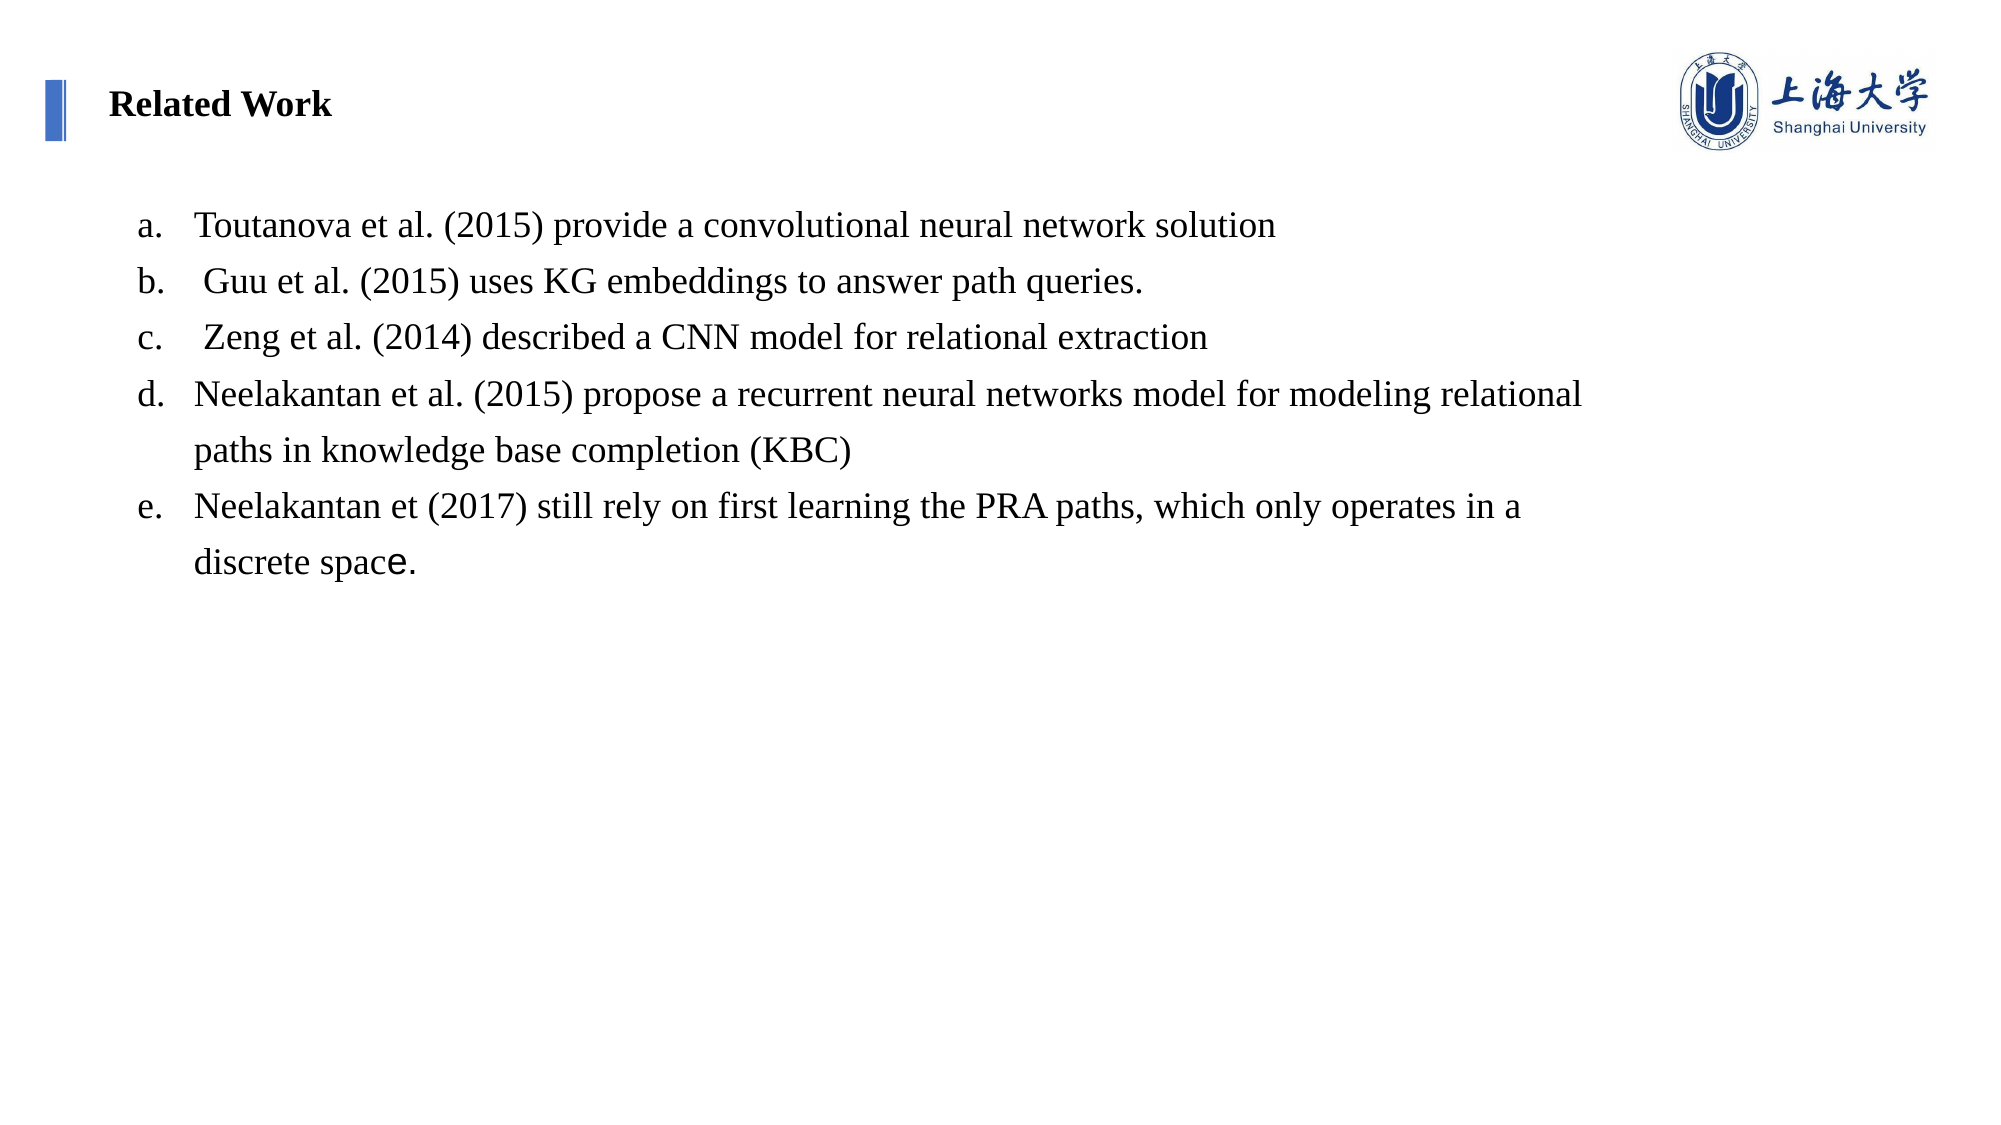

Related Work
Toutanova et al. (2015) provide a convolutional neural network solution
 Guu et al. (2015) uses KG embeddings to answer path queries.
 Zeng et al. (2014) described a CNN model for relational extraction
Neelakantan et al. (2015) propose a recurrent neural networks model for modeling relational paths in knowledge base completion (KBC)
Neelakantan et (2017) still rely on first learning the PRA paths, which only operates in a discrete space.